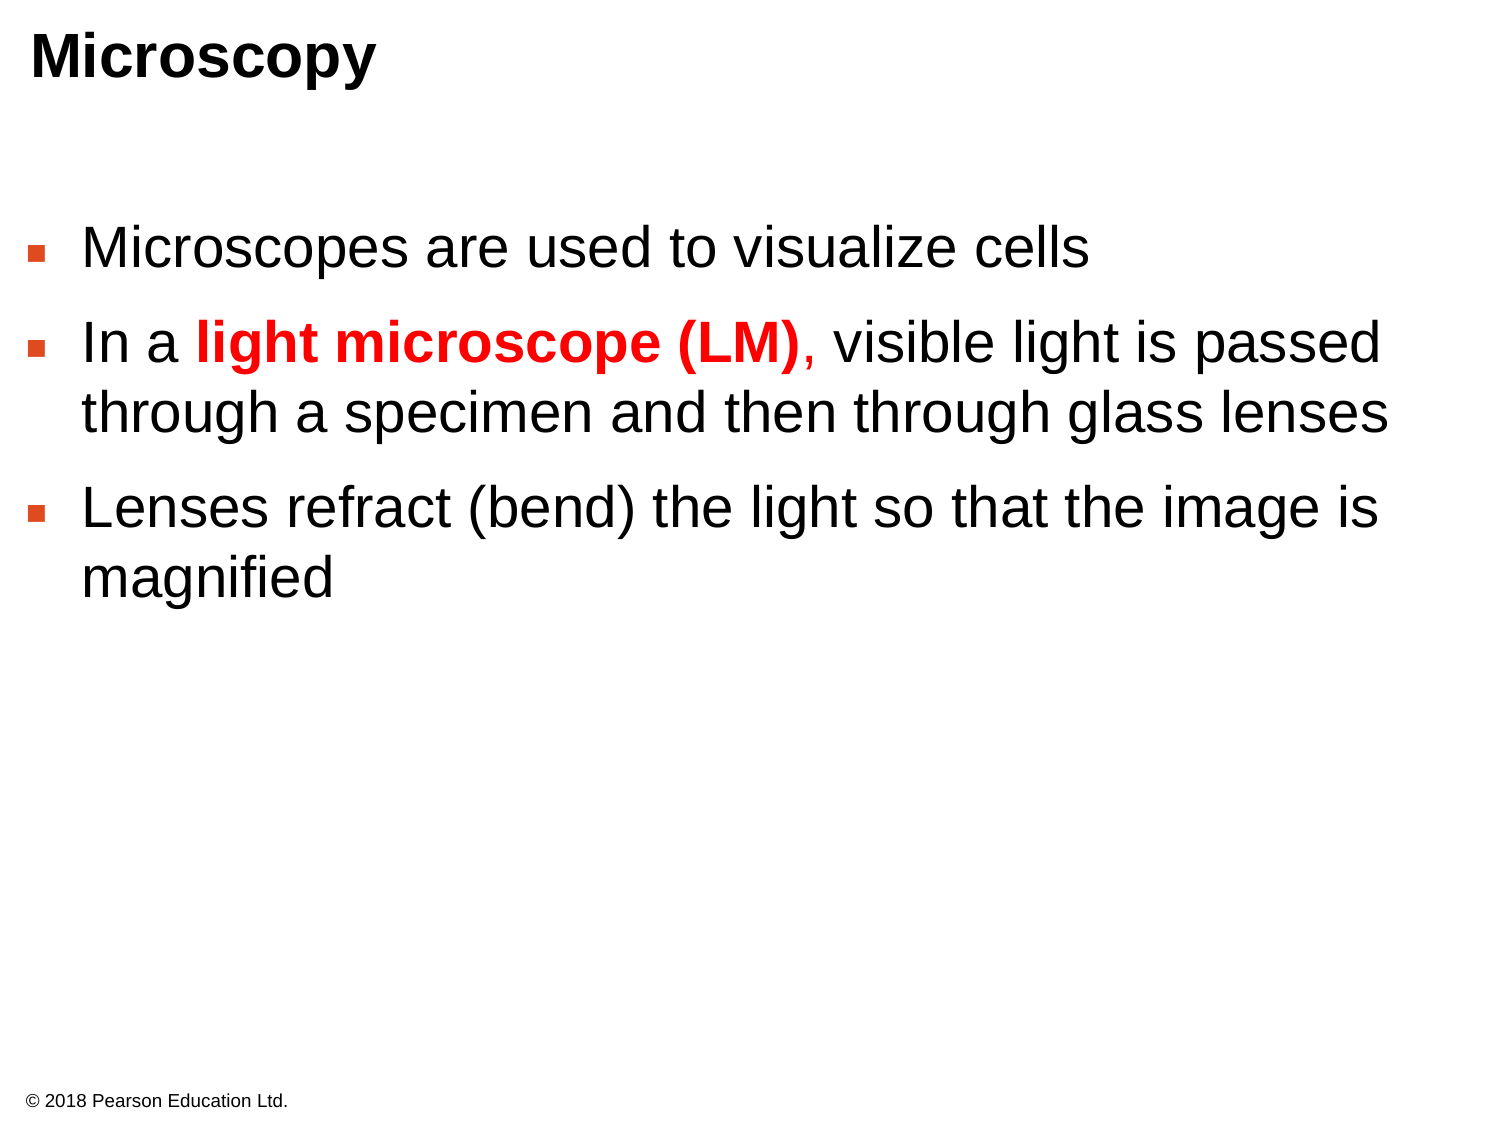

# Microscopy
Microscopes are used to visualize cells
In a light microscope (LM), visible light is passed through a specimen and then through glass lenses
Lenses refract (bend) the light so that the image is magnified
© 2018 Pearson Education Ltd.